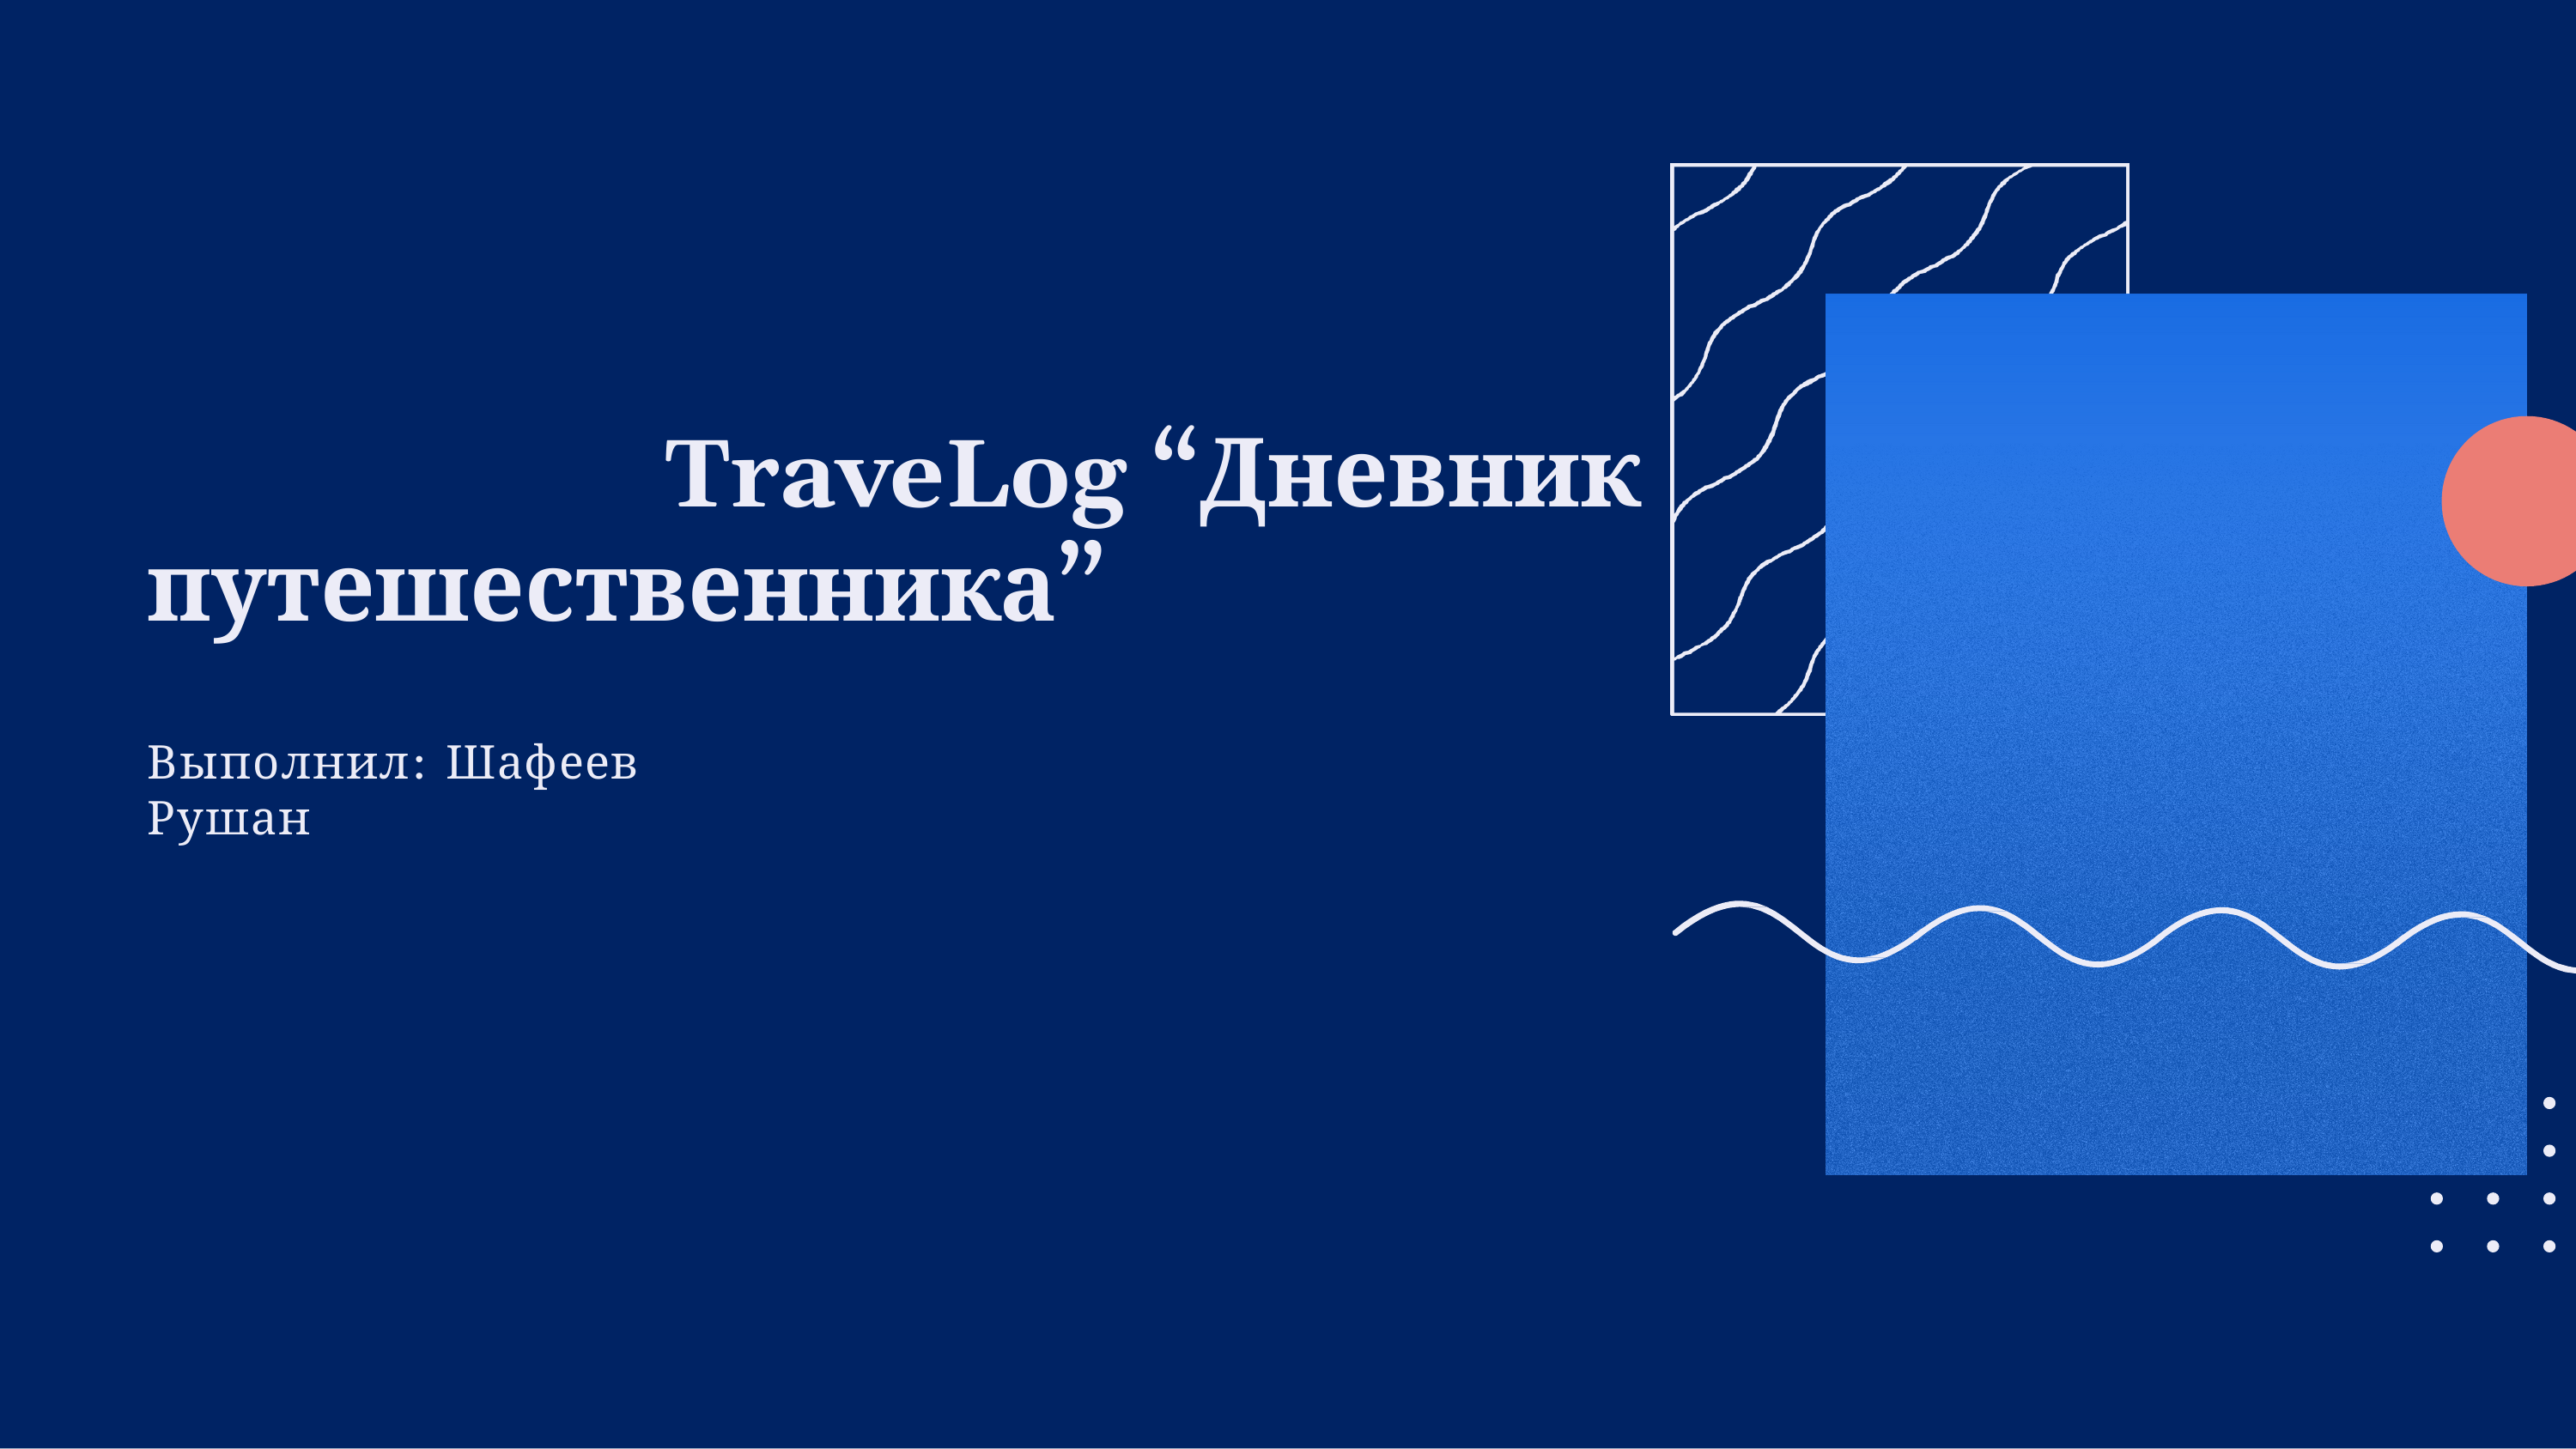

# TraveLog “Дневник путешественника”
Выполнил: Шафеев Рушан